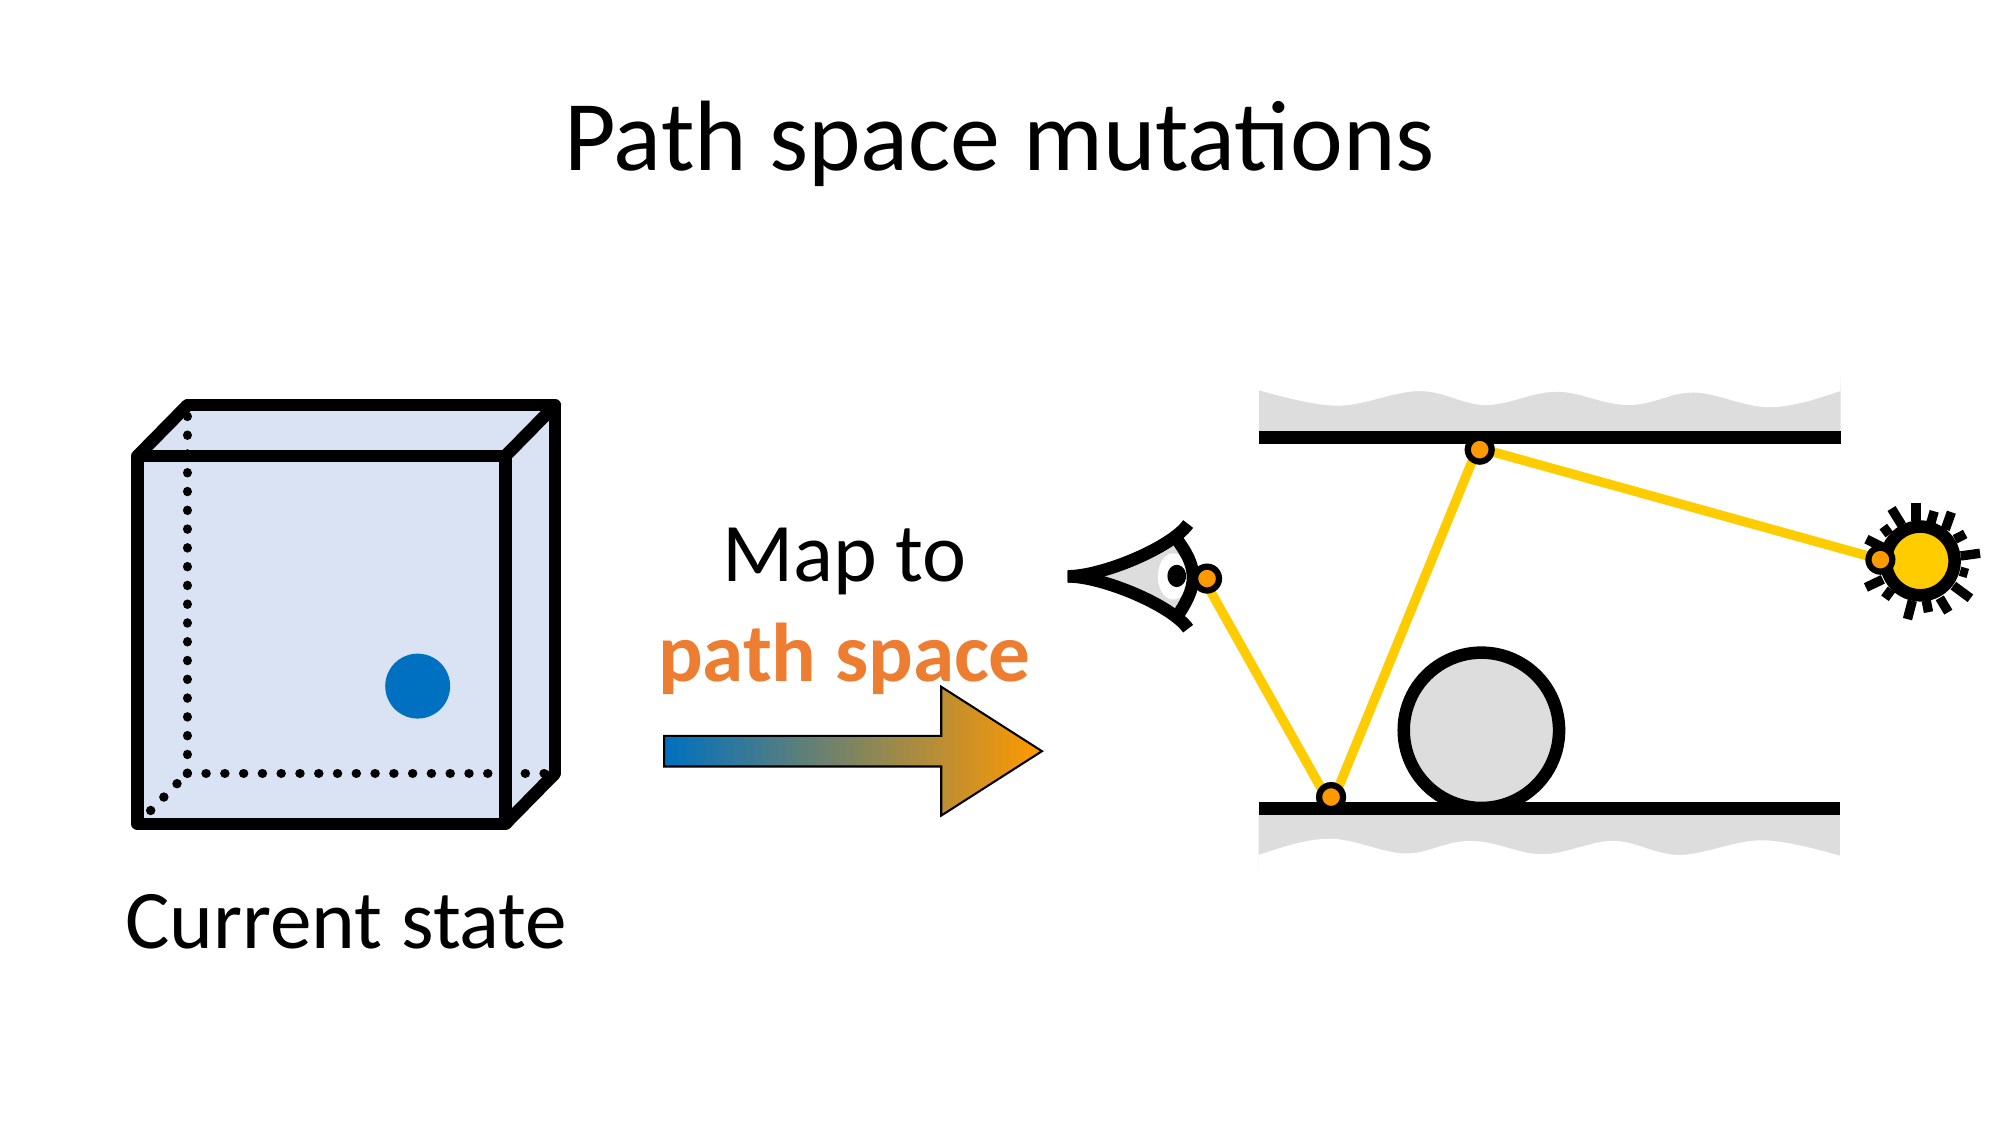

# Path space mutations

Map to
path space

Current state